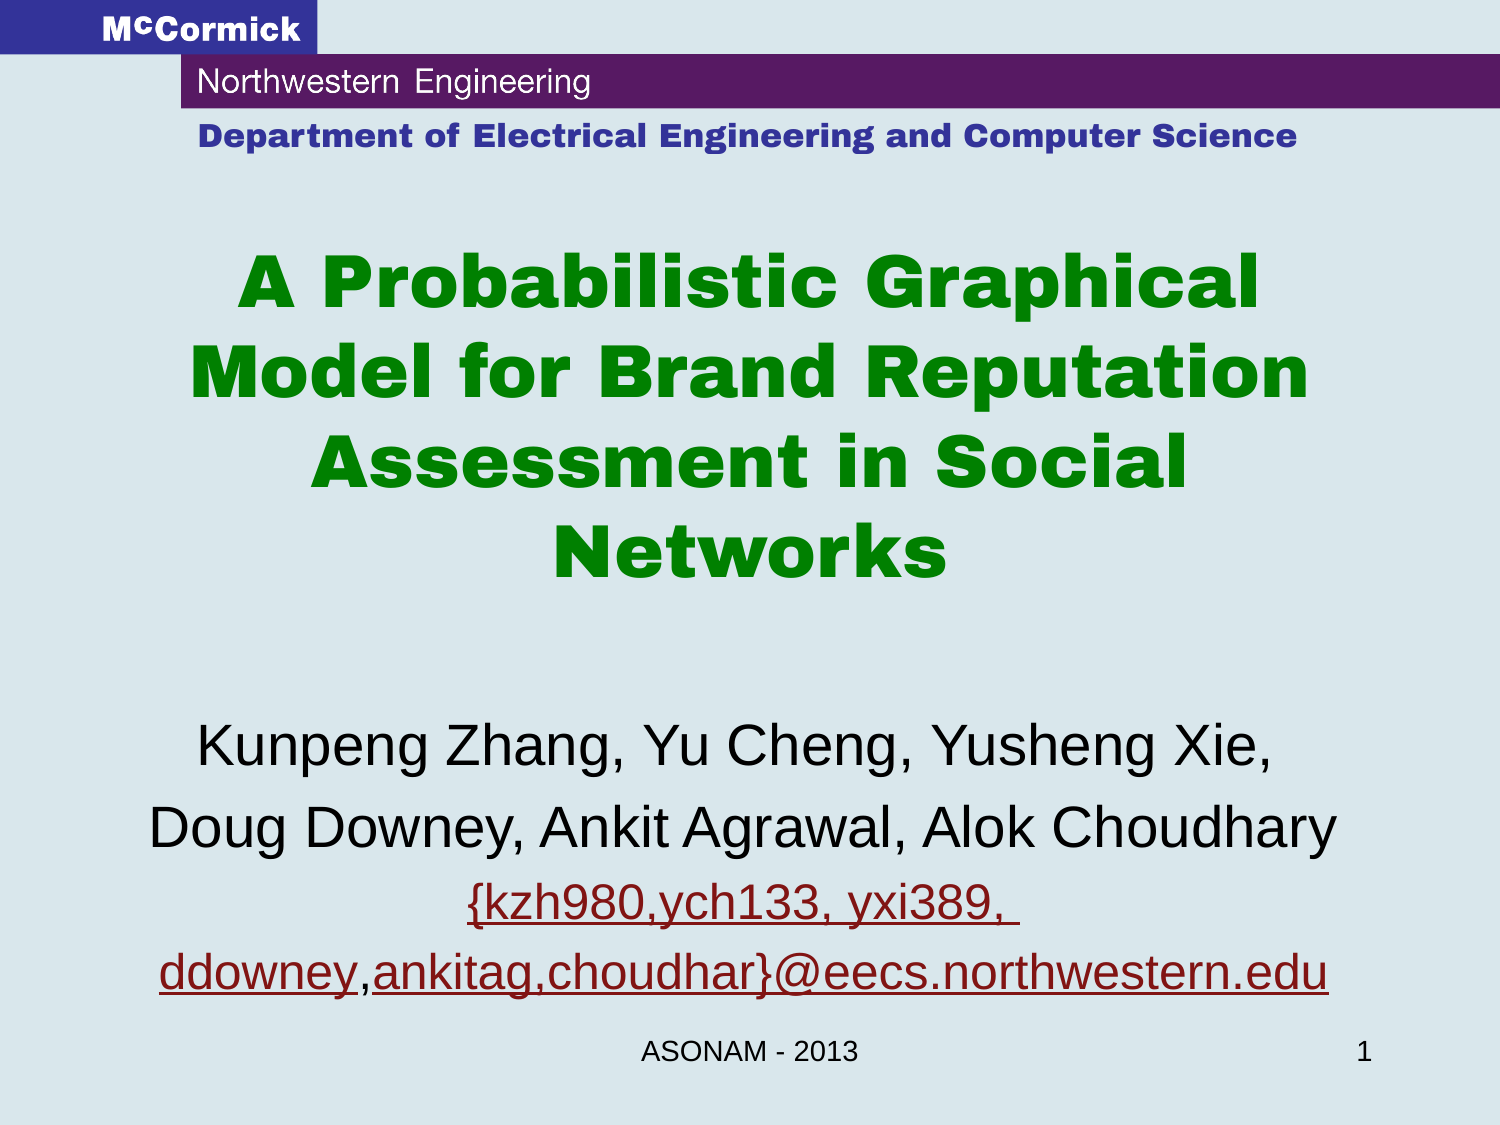

# A Probabilistic Graphical Model for Brand Reputation Assessment in Social Networks
Kunpeng Zhang, Yu Cheng, Yusheng Xie,
Doug Downey, Ankit Agrawal, Alok Choudhary
{kzh980,ych133, yxi389,
ddowney,ankitag,choudhar}@eecs.northwestern.edu

ASONAM - 2013
1